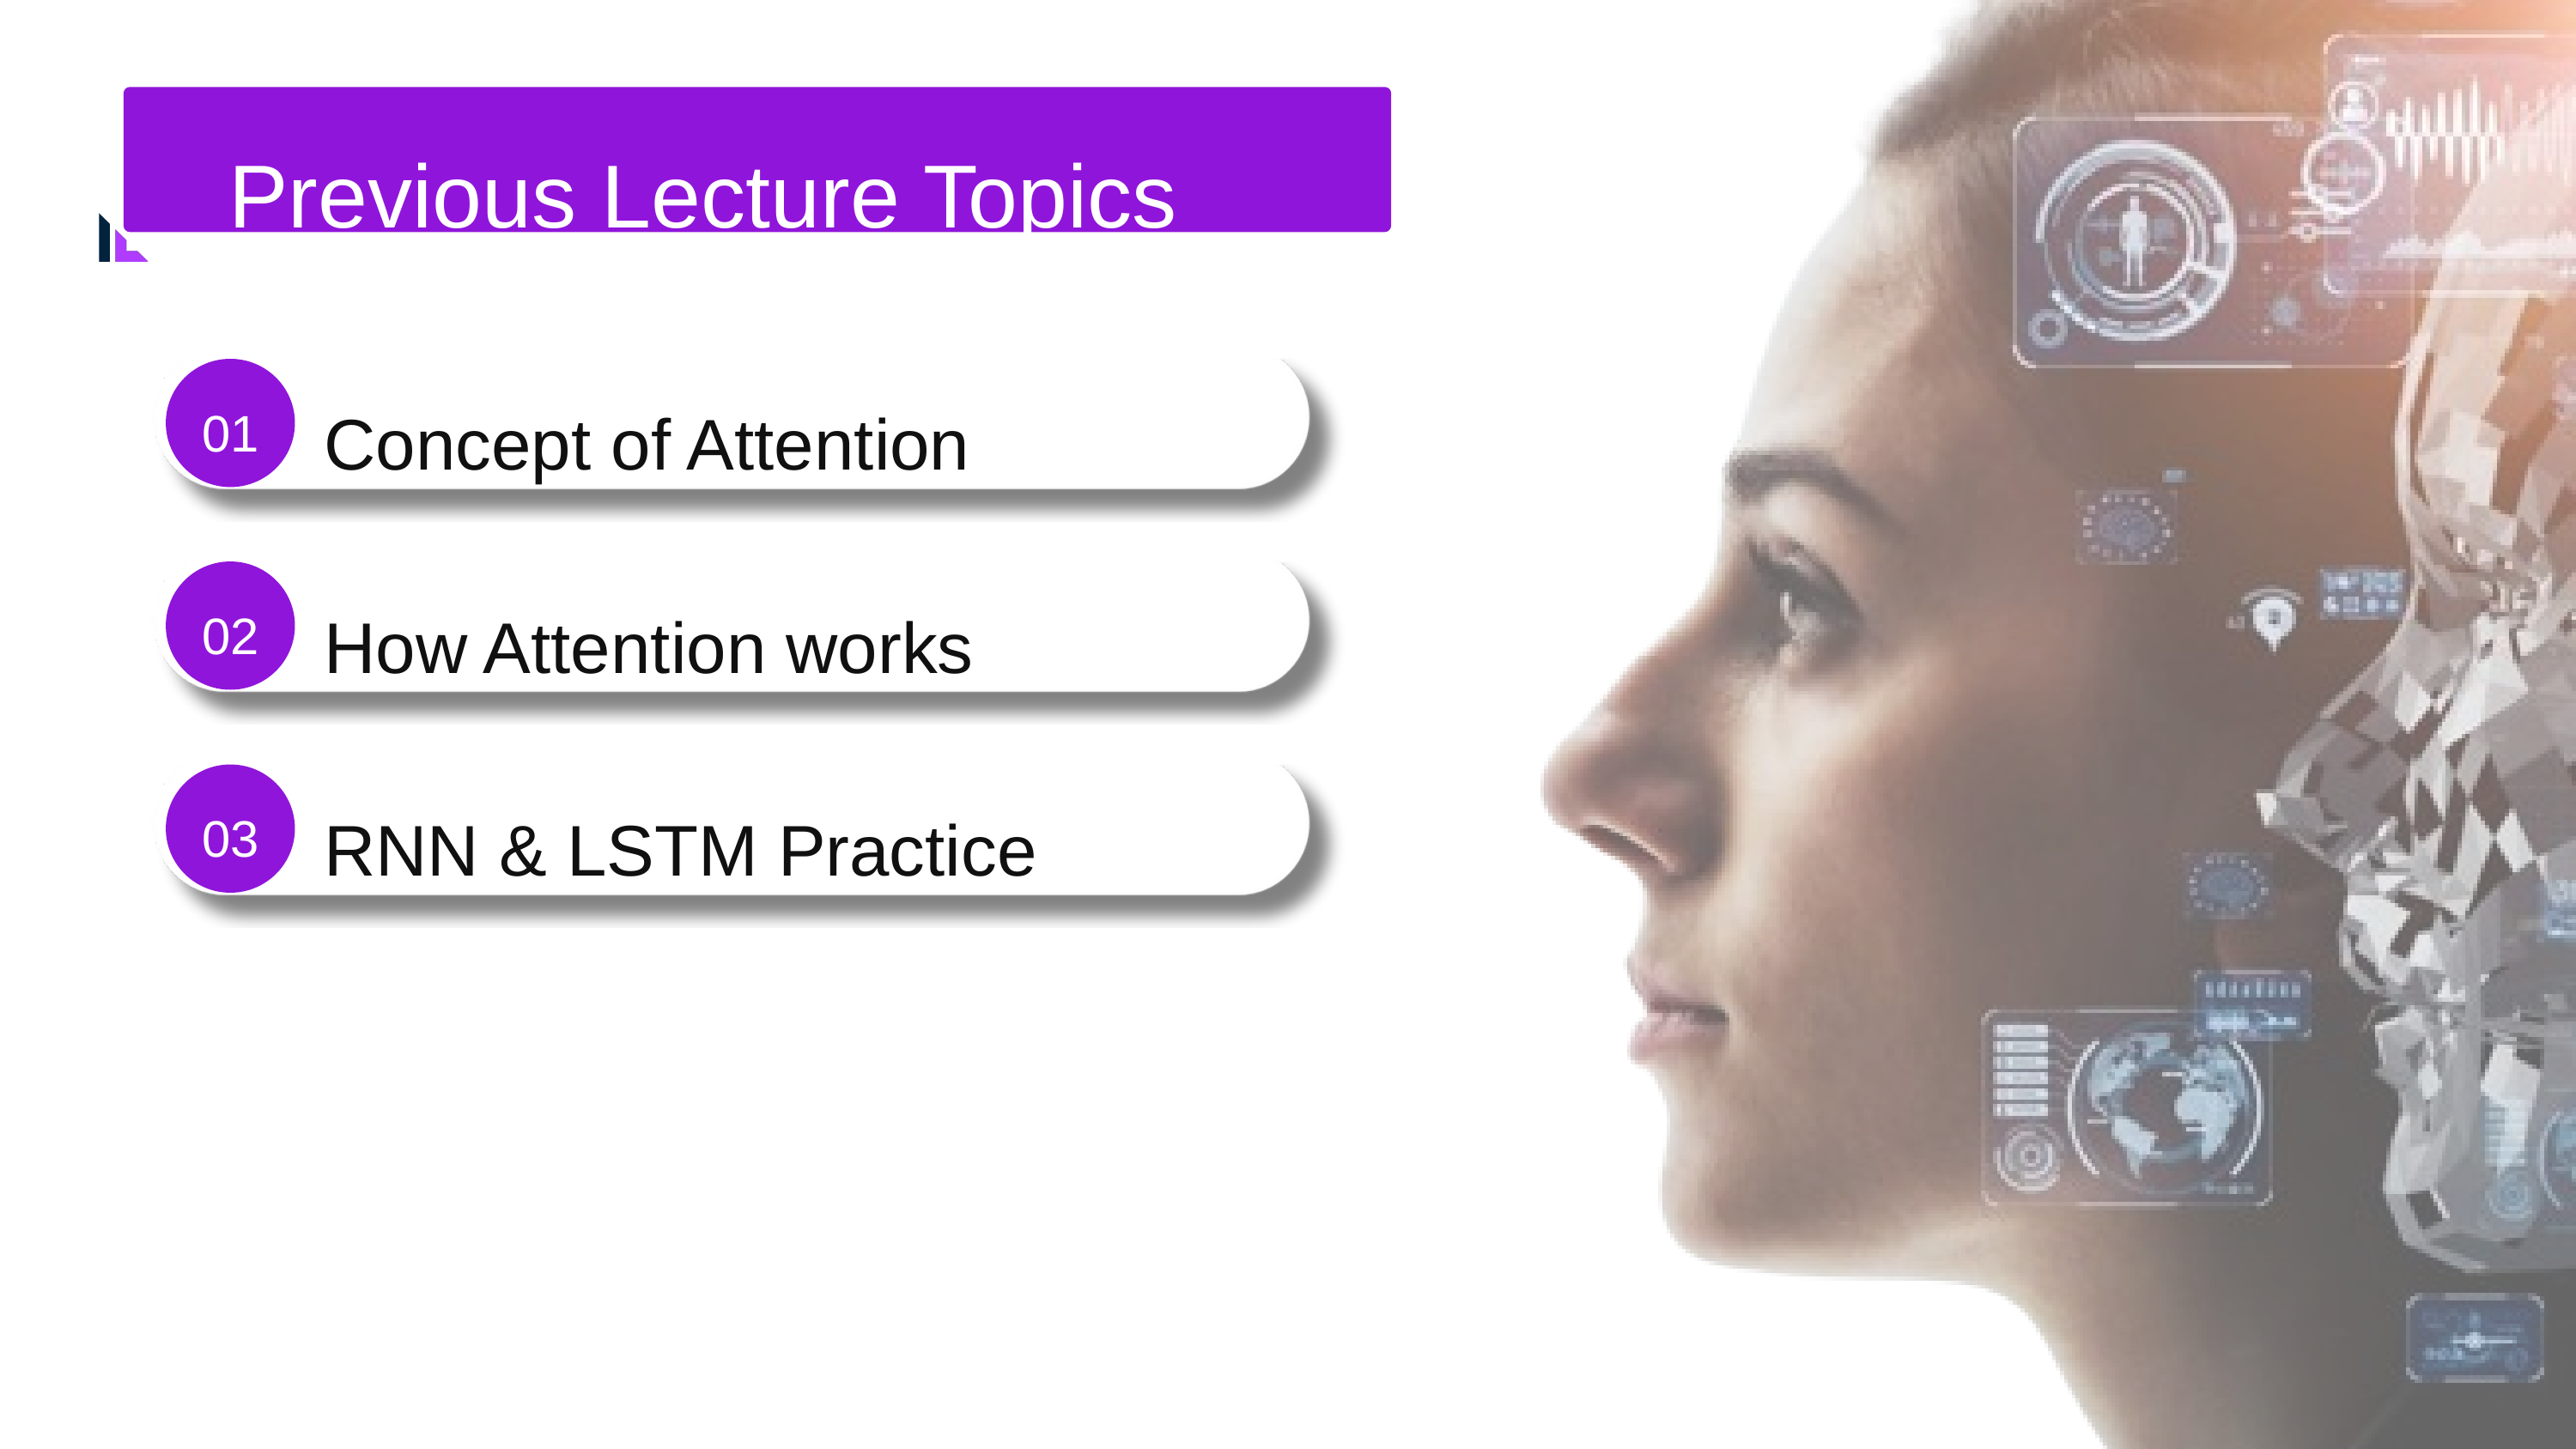

Previous Lecture Topics

01
Concept of Attention

02
How Attention works

03
RNN & LSTM Practice